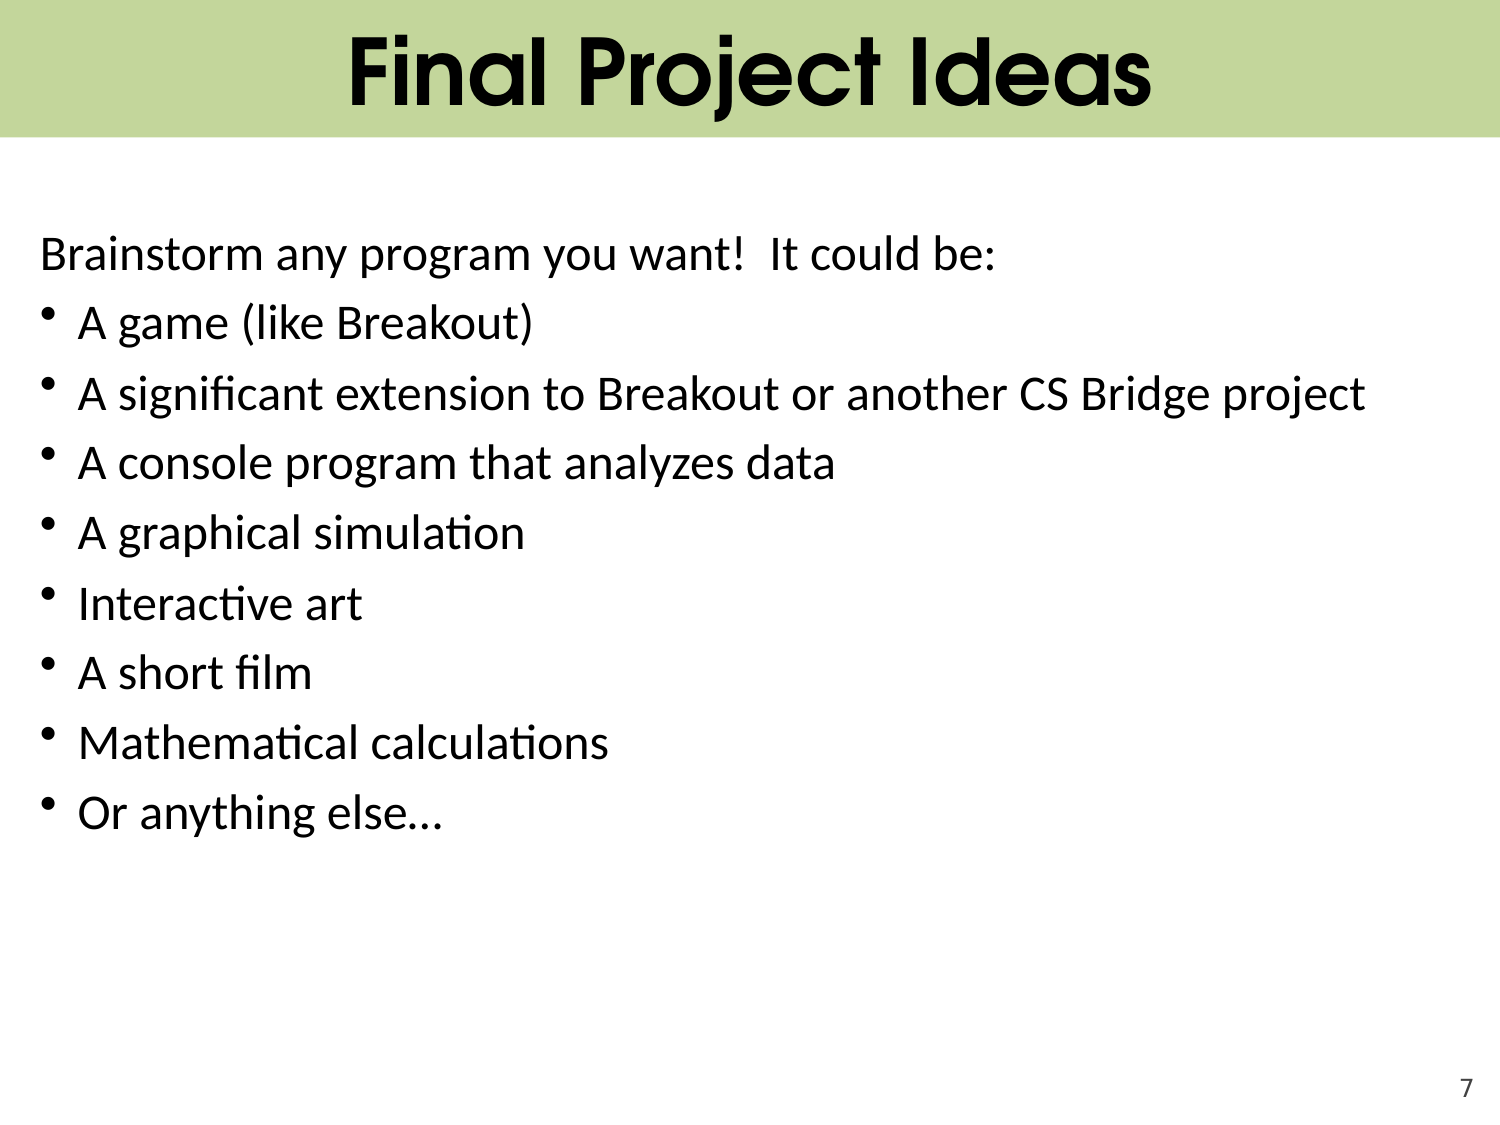

# Final Project Ideas
Brainstorm any program you want!  It could be:
A game (like Breakout)
A significant extension to Breakout or another CS Bridge project
A console program that analyzes data
A graphical simulation
Interactive art
A short film
Mathematical calculations
Or anything else…